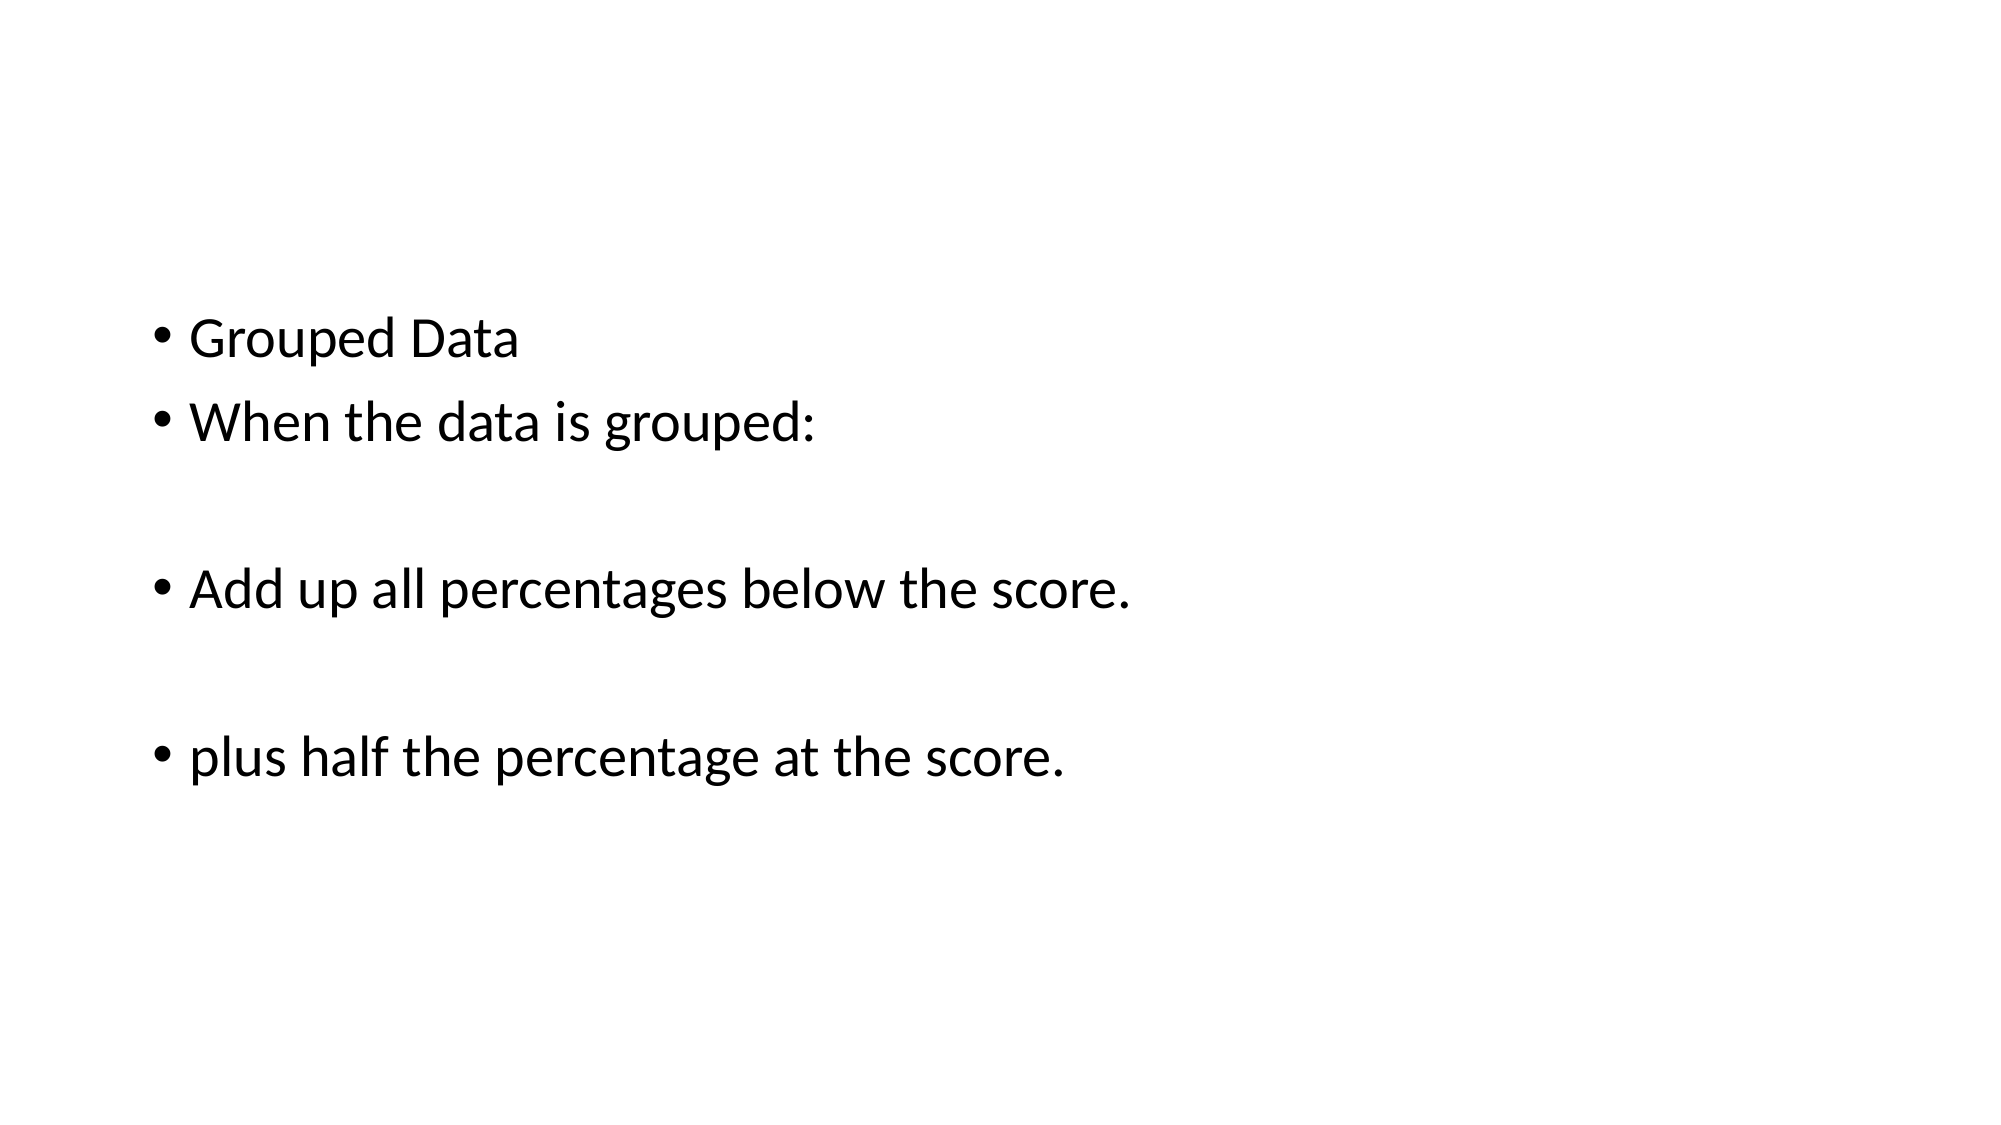

Grouped Data
When the data is grouped:

Add up all percentages below the score.

plus half the percentage at the score.